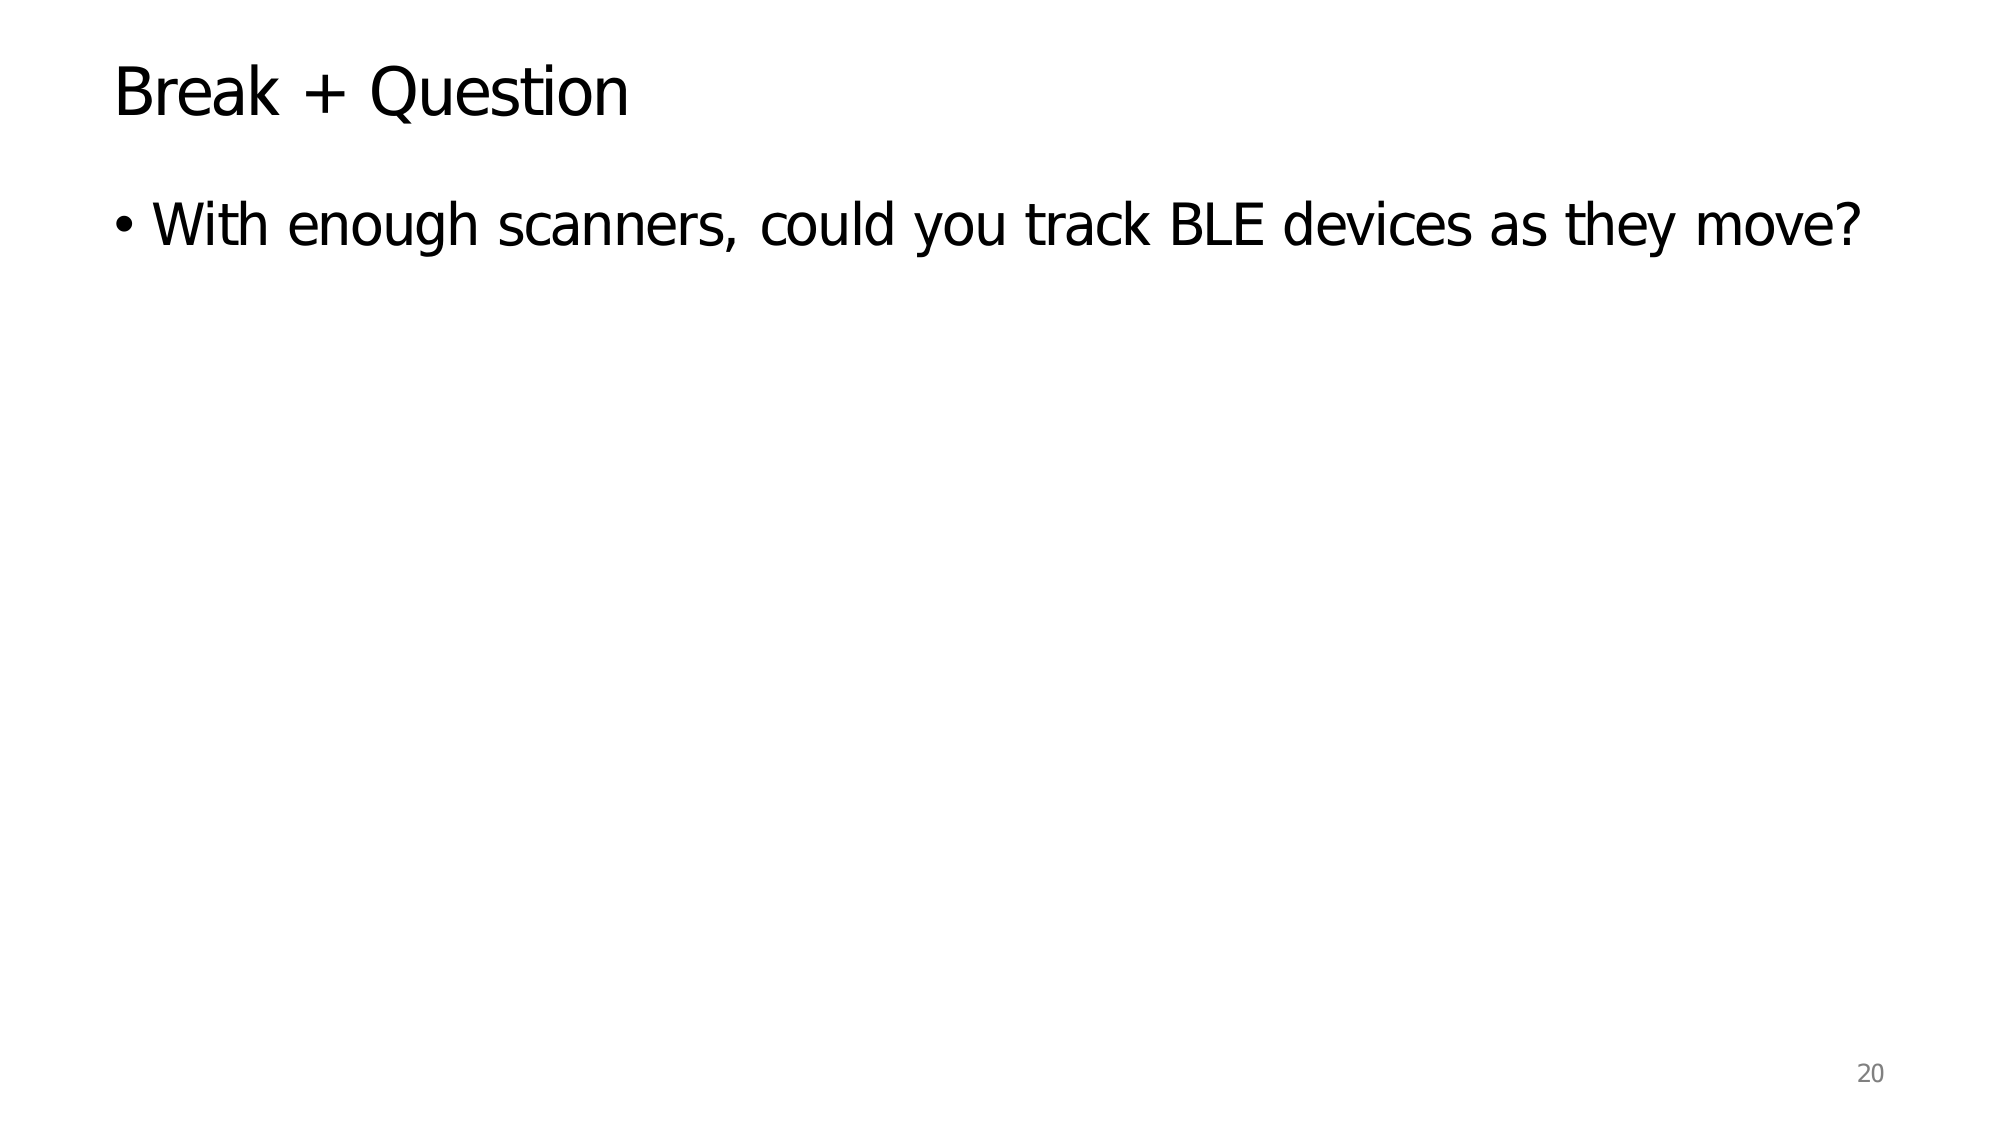

# Break + Question
With enough scanners, could you track BLE devices as they move?
20